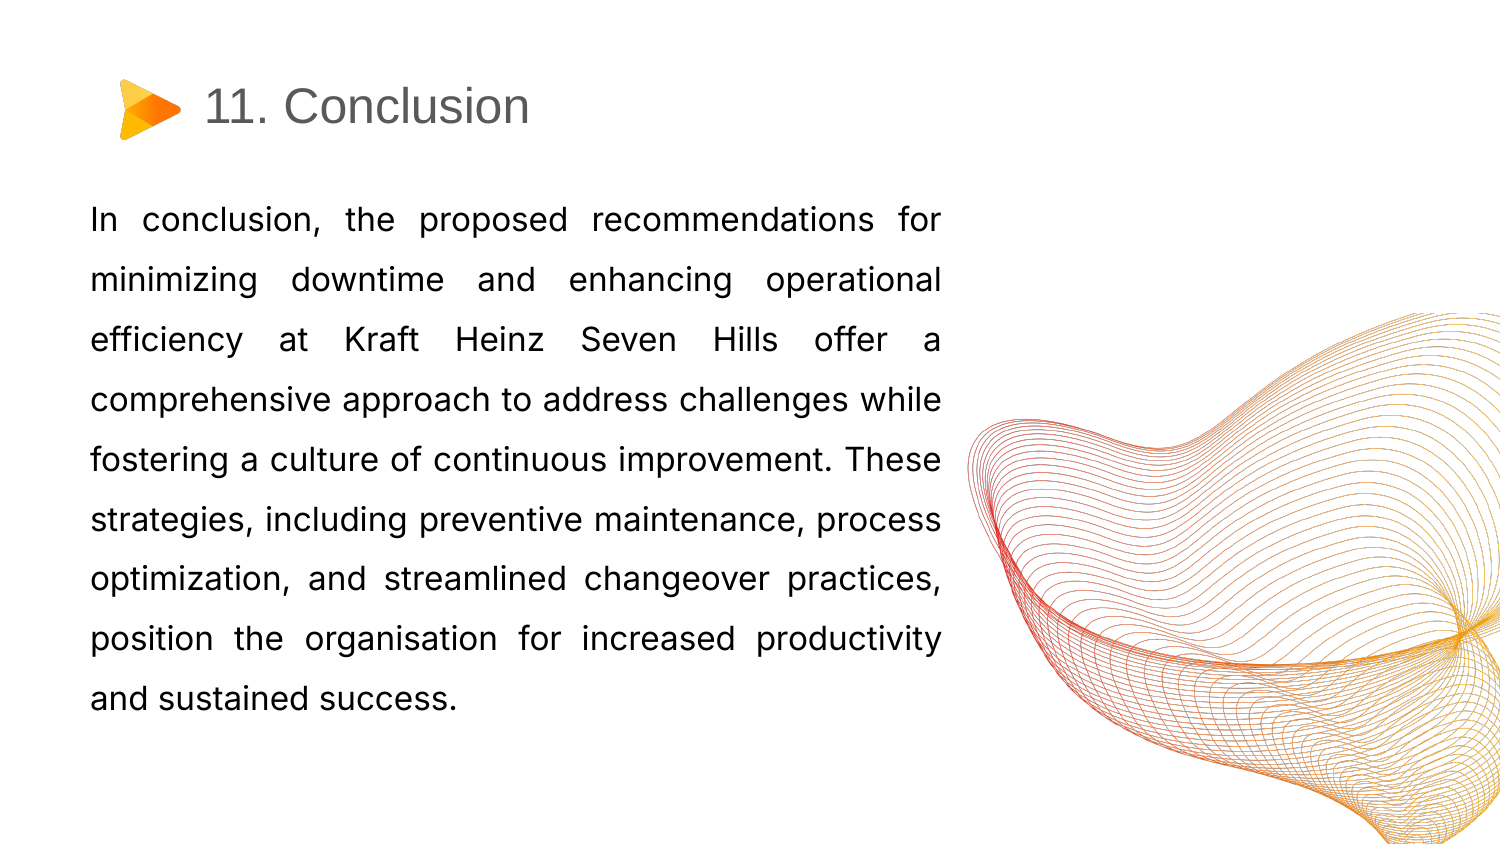

# 11. Conclusion
In conclusion, the proposed recommendations for minimizing downtime and enhancing operational efficiency at Kraft Heinz Seven Hills offer a comprehensive approach to address challenges while fostering a culture of continuous improvement. These strategies, including preventive maintenance, process optimization, and streamlined changeover practices, position the organisation for increased productivity and sustained success.